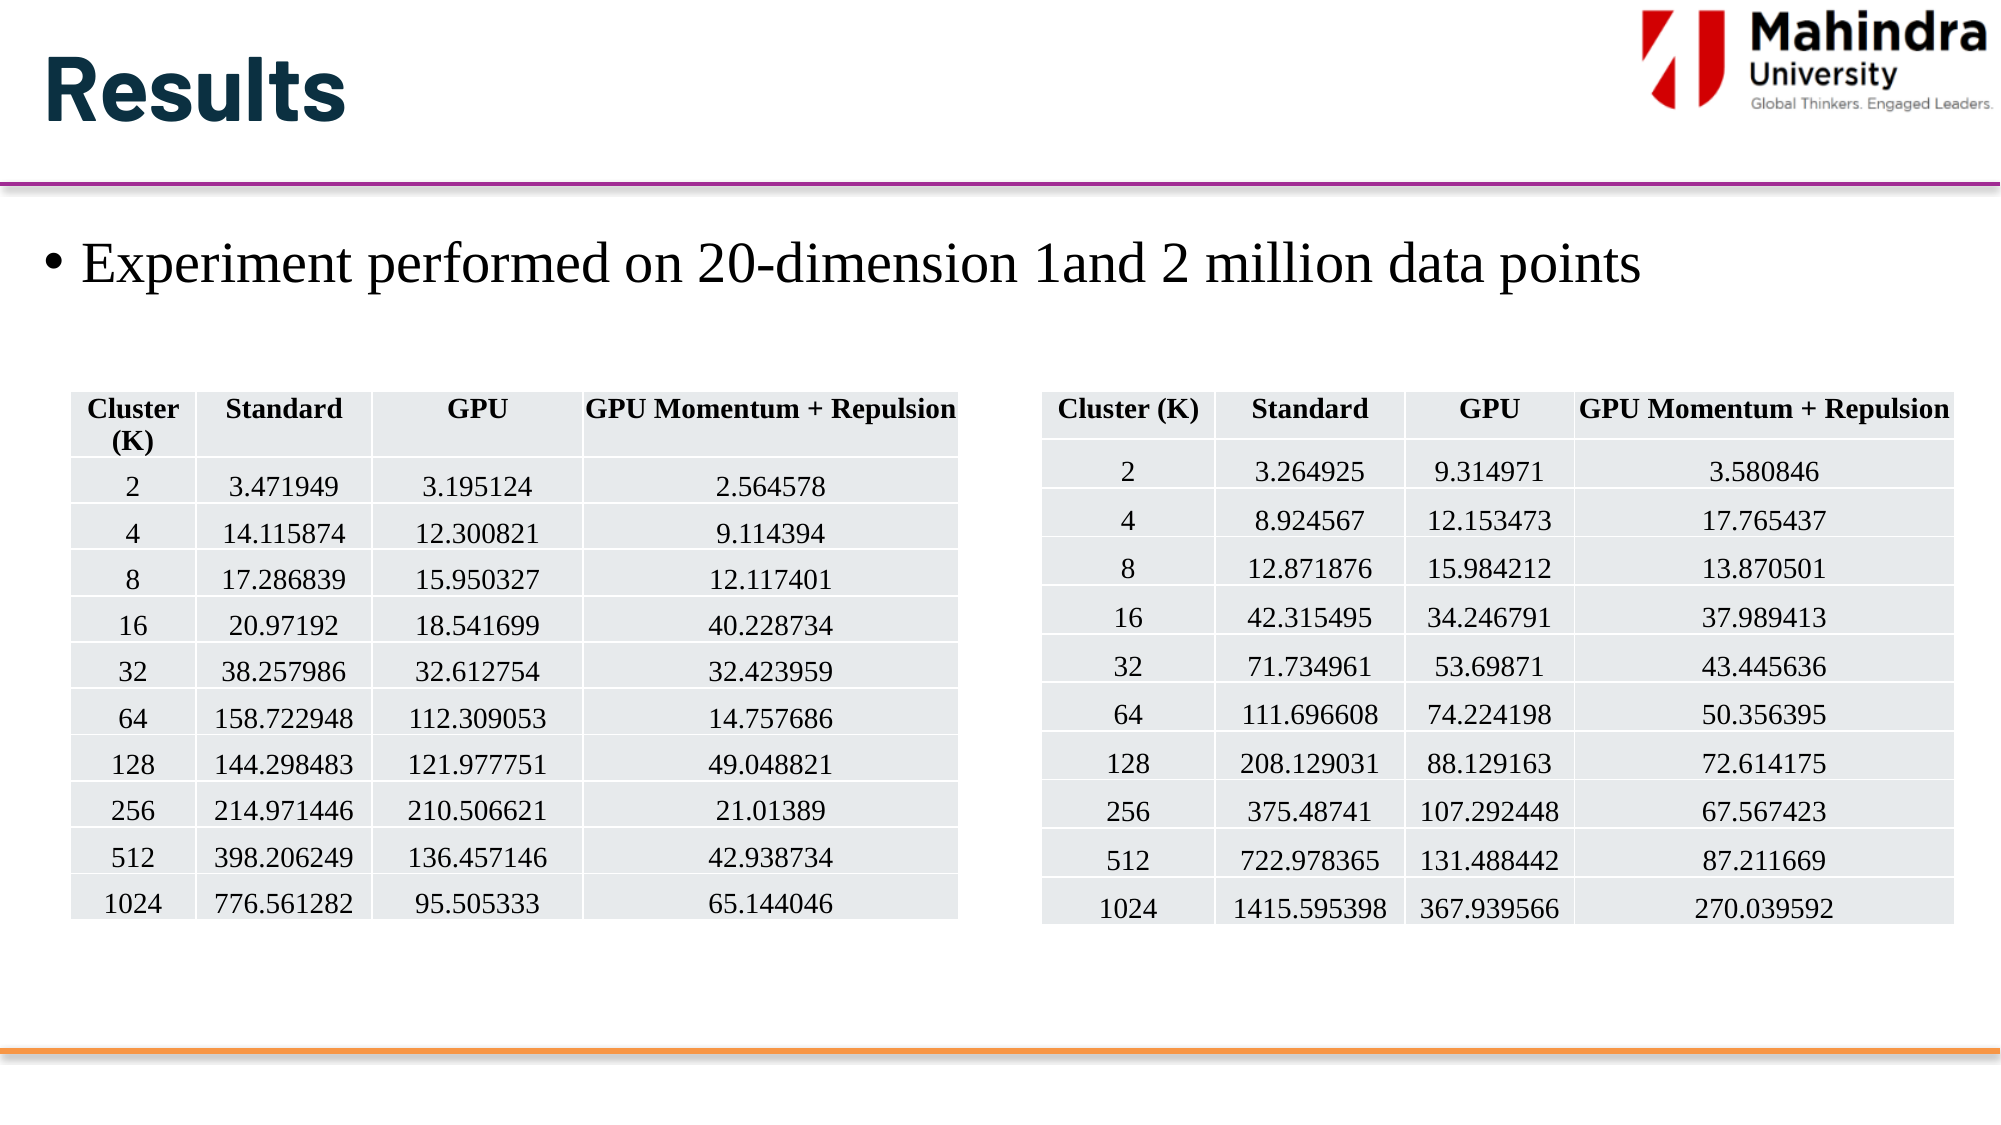

# Results
Experiment performed on 20-dimension 1and 2 million data points

| Cluster (K) | Standard | GPU | GPU Momentum + Repulsion |
| --- | --- | --- | --- |
| 2 | 3.264925 | 9.314971 | 3.580846 |
| 4 | 8.924567 | 12.153473 | 17.765437 |
| 8 | 12.871876 | 15.984212 | 13.870501 |
| 16 | 42.315495 | 34.246791 | 37.989413 |
| 32 | 71.734961 | 53.69871 | 43.445636 |
| 64 | 111.696608 | 74.224198 | 50.356395 |
| 128 | 208.129031 | 88.129163 | 72.614175 |
| 256 | 375.48741 | 107.292448 | 67.567423 |
| 512 | 722.978365 | 131.488442 | 87.211669 |
| 1024 | 1415.595398 | 367.939566 | 270.039592 |
| Cluster (K) | Standard | GPU | GPU Momentum + Repulsion |
| --- | --- | --- | --- |
| 2 | 3.471949 | 3.195124 | 2.564578 |
| 4 | 14.115874 | 12.300821 | 9.114394 |
| 8 | 17.286839 | 15.950327 | 12.117401 |
| 16 | 20.97192 | 18.541699 | 40.228734 |
| 32 | 38.257986 | 32.612754 | 32.423959 |
| 64 | 158.722948 | 112.309053 | 14.757686 |
| 128 | 144.298483 | 121.977751 | 49.048821 |
| 256 | 214.971446 | 210.506621 | 21.01389 |
| 512 | 398.206249 | 136.457146 | 42.938734 |
| 1024 | 776.561282 | 95.505333 | 65.144046 |